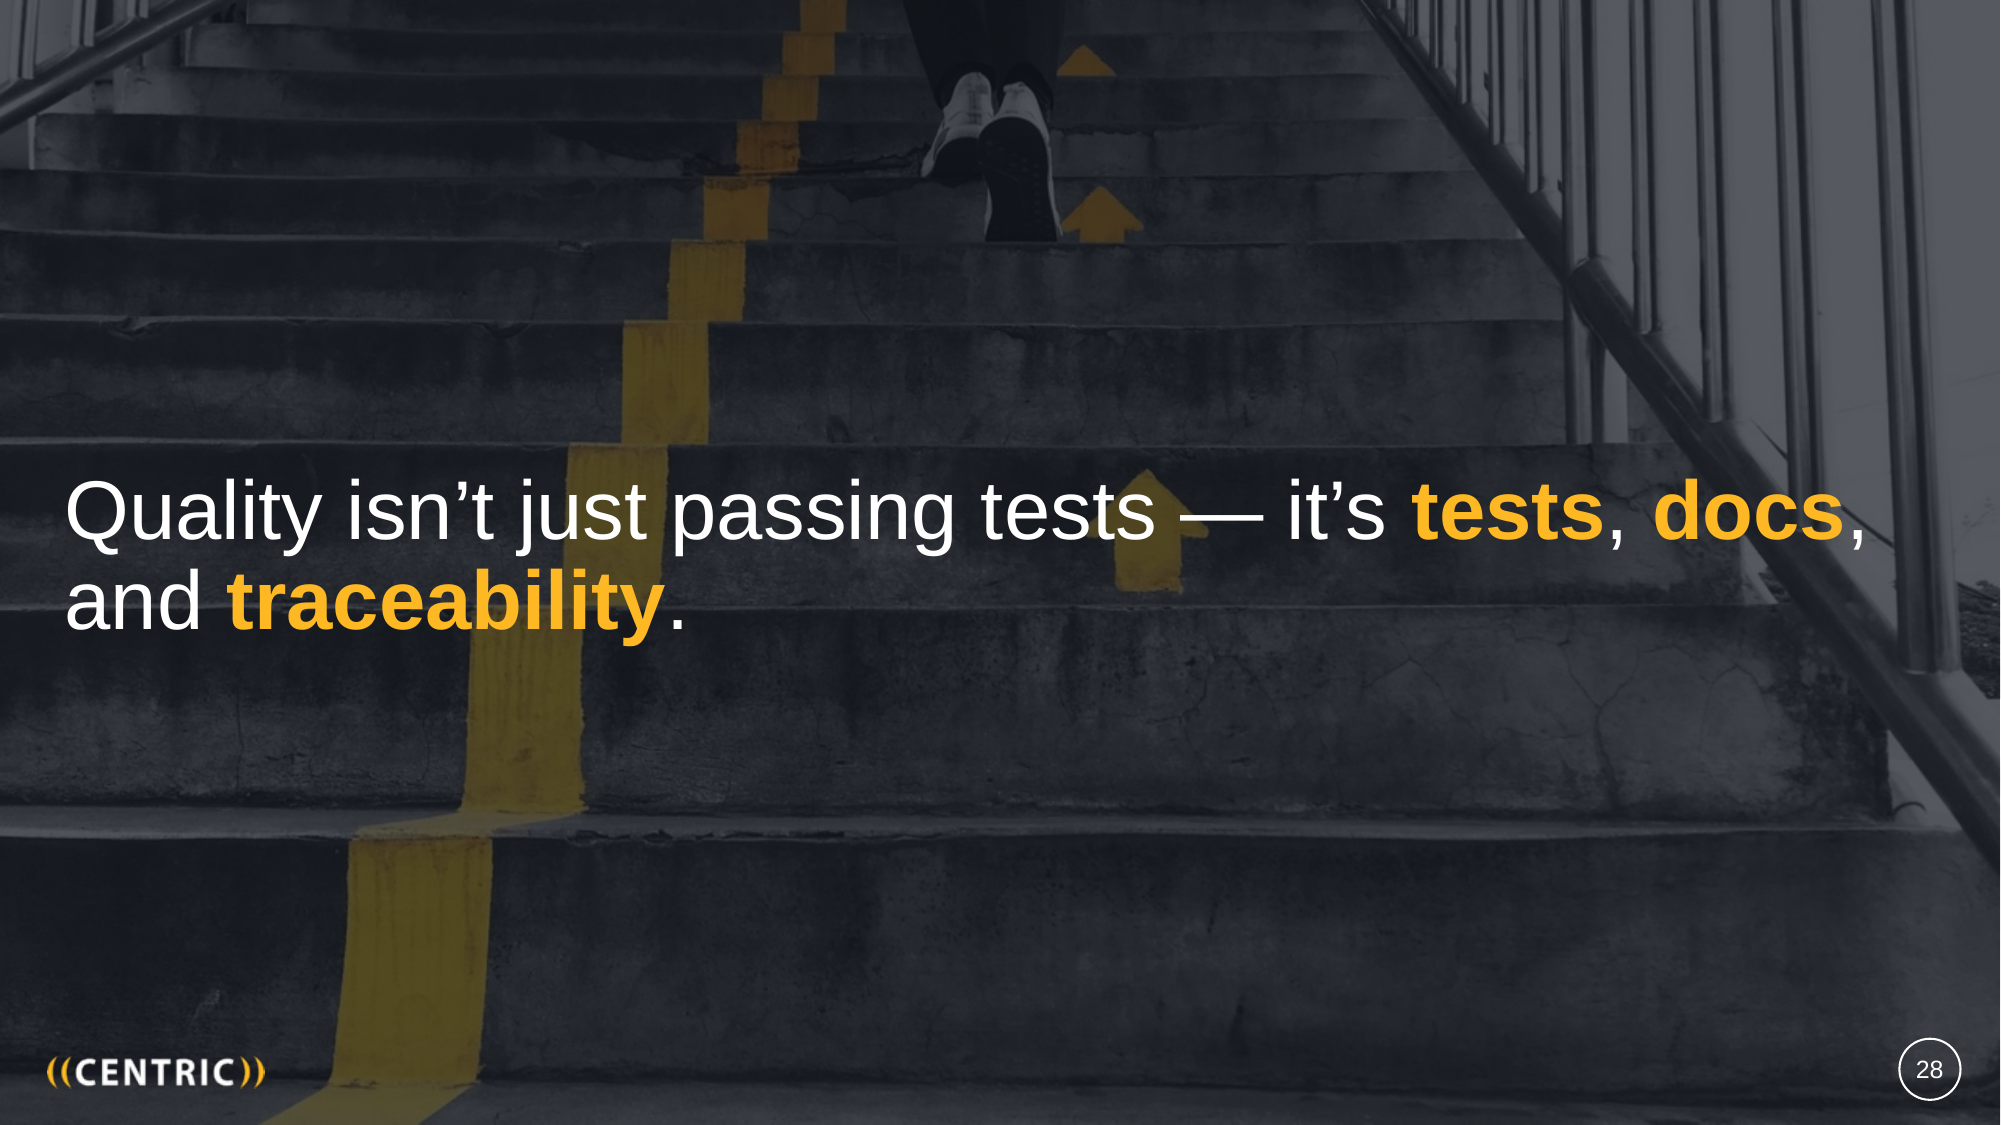

# Quality isn’t just passing tests — it’s tests, docs, and traceability.